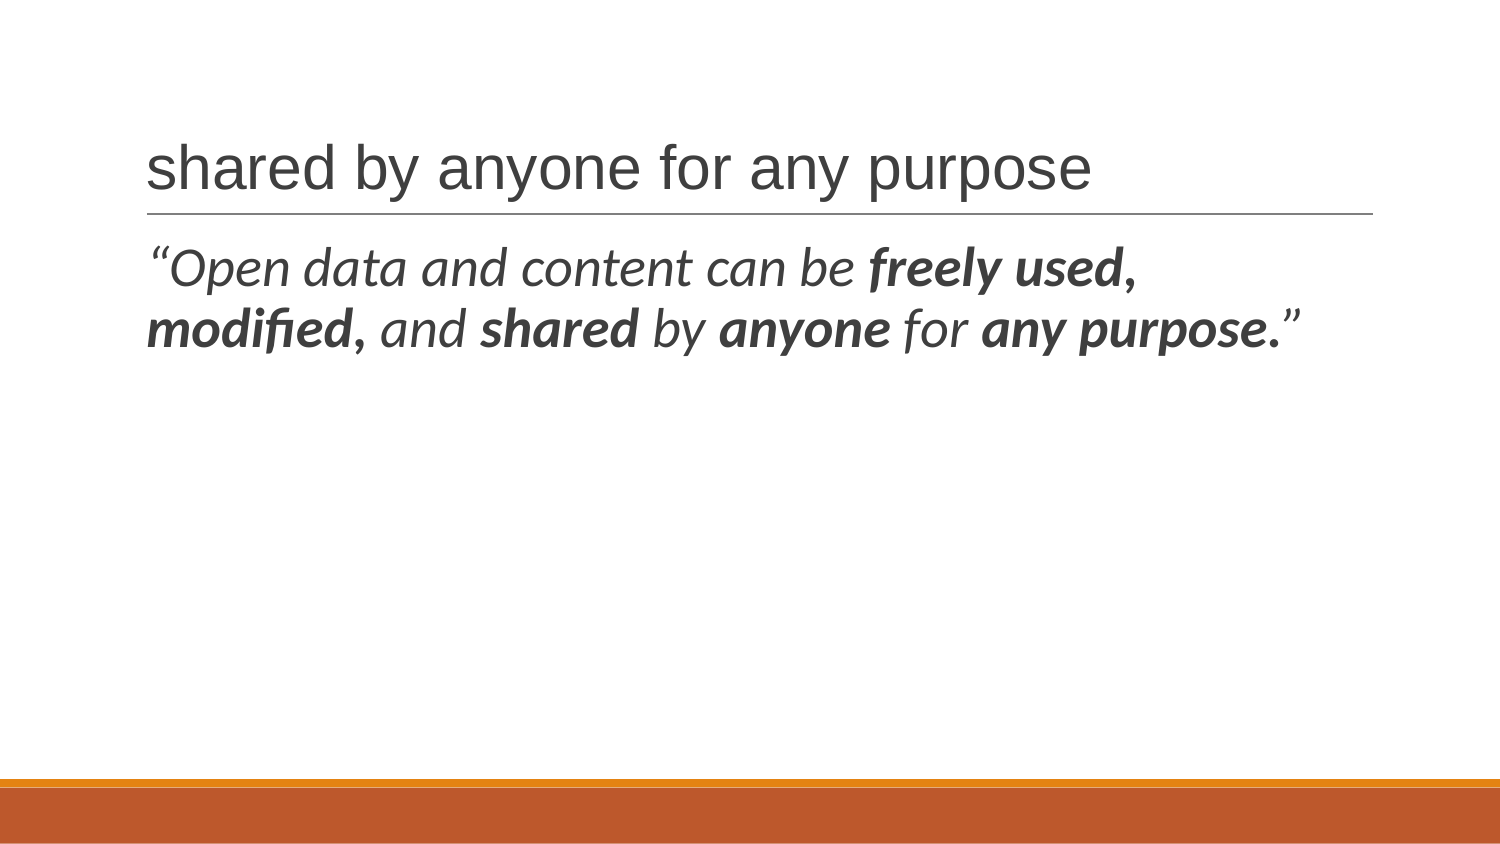

# shared by anyone for any purpose
“Open data and content can be freely used, modified, and shared by anyone for any purpose.”